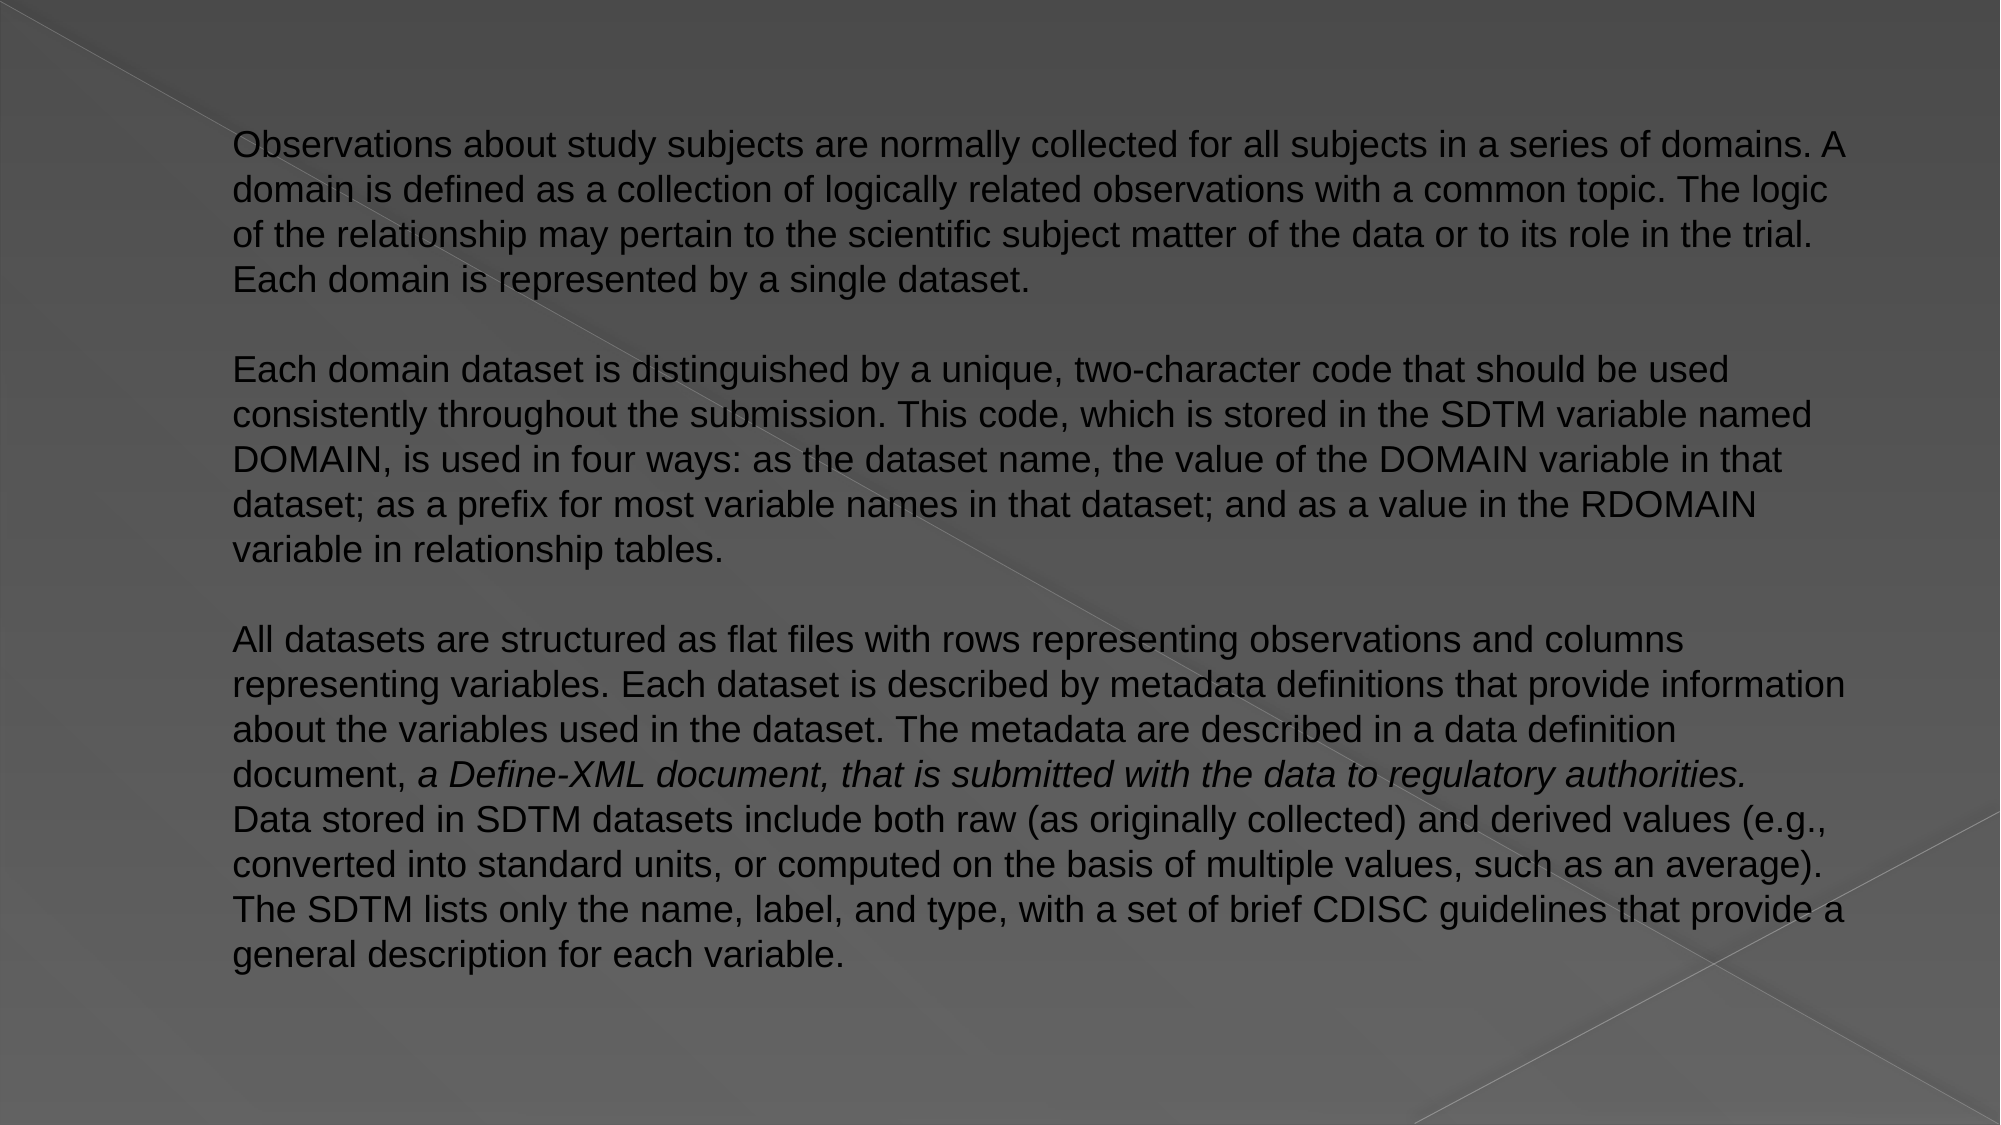

Observations about study subjects are normally collected for all subjects in a series of domains. A domain is defined as a collection of logically related observations with a common topic. The logic of the relationship may pertain to the scientific subject matter of the data or to its role in the trial. Each domain is represented by a single dataset.

Each domain dataset is distinguished by a unique, two-character code that should be used consistently throughout the submission. This code, which is stored in the SDTM variable named DOMAIN, is used in four ways: as the dataset name, the value of the DOMAIN variable in that dataset; as a prefix for most variable names in that dataset; and as a value in the RDOMAIN variable in relationship tables.

All datasets are structured as flat files with rows representing observations and columns representing variables. Each dataset is described by metadata definitions that provide information about the variables used in the dataset. The metadata are described in a data definition document, a Define-XML document, that is submitted with the data to regulatory authorities.
Data stored in SDTM datasets include both raw (as originally collected) and derived values (e.g., converted into standard units, or computed on the basis of multiple values, such as an average). The SDTM lists only the name, label, and type, with a set of brief CDISC guidelines that provide a general description for each variable.